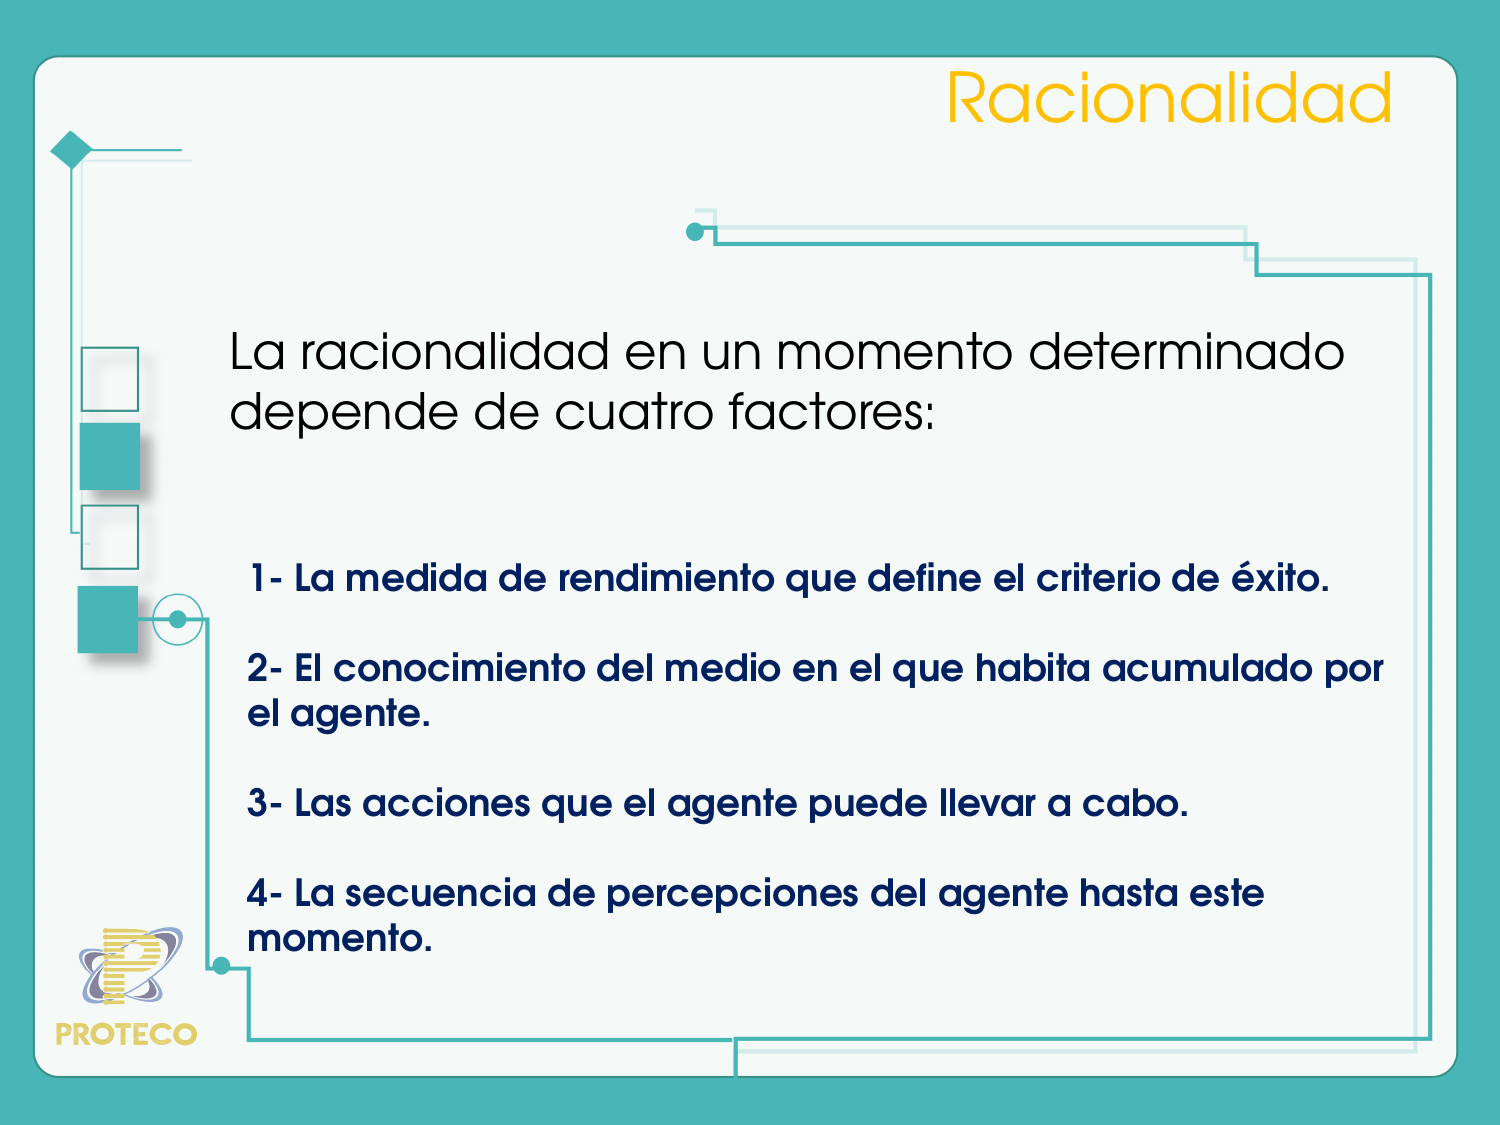

# Racionalidad
La racionalidad en un momento determinado depende de cuatro factores:
1- La medida de rendimiento que define el criterio de éxito.

2- El conocimiento del medio en el que habita acumulado por el agente.

3- Las acciones que el agente puede llevar a cabo.

4- La secuencia de percepciones del agente hasta este momento.